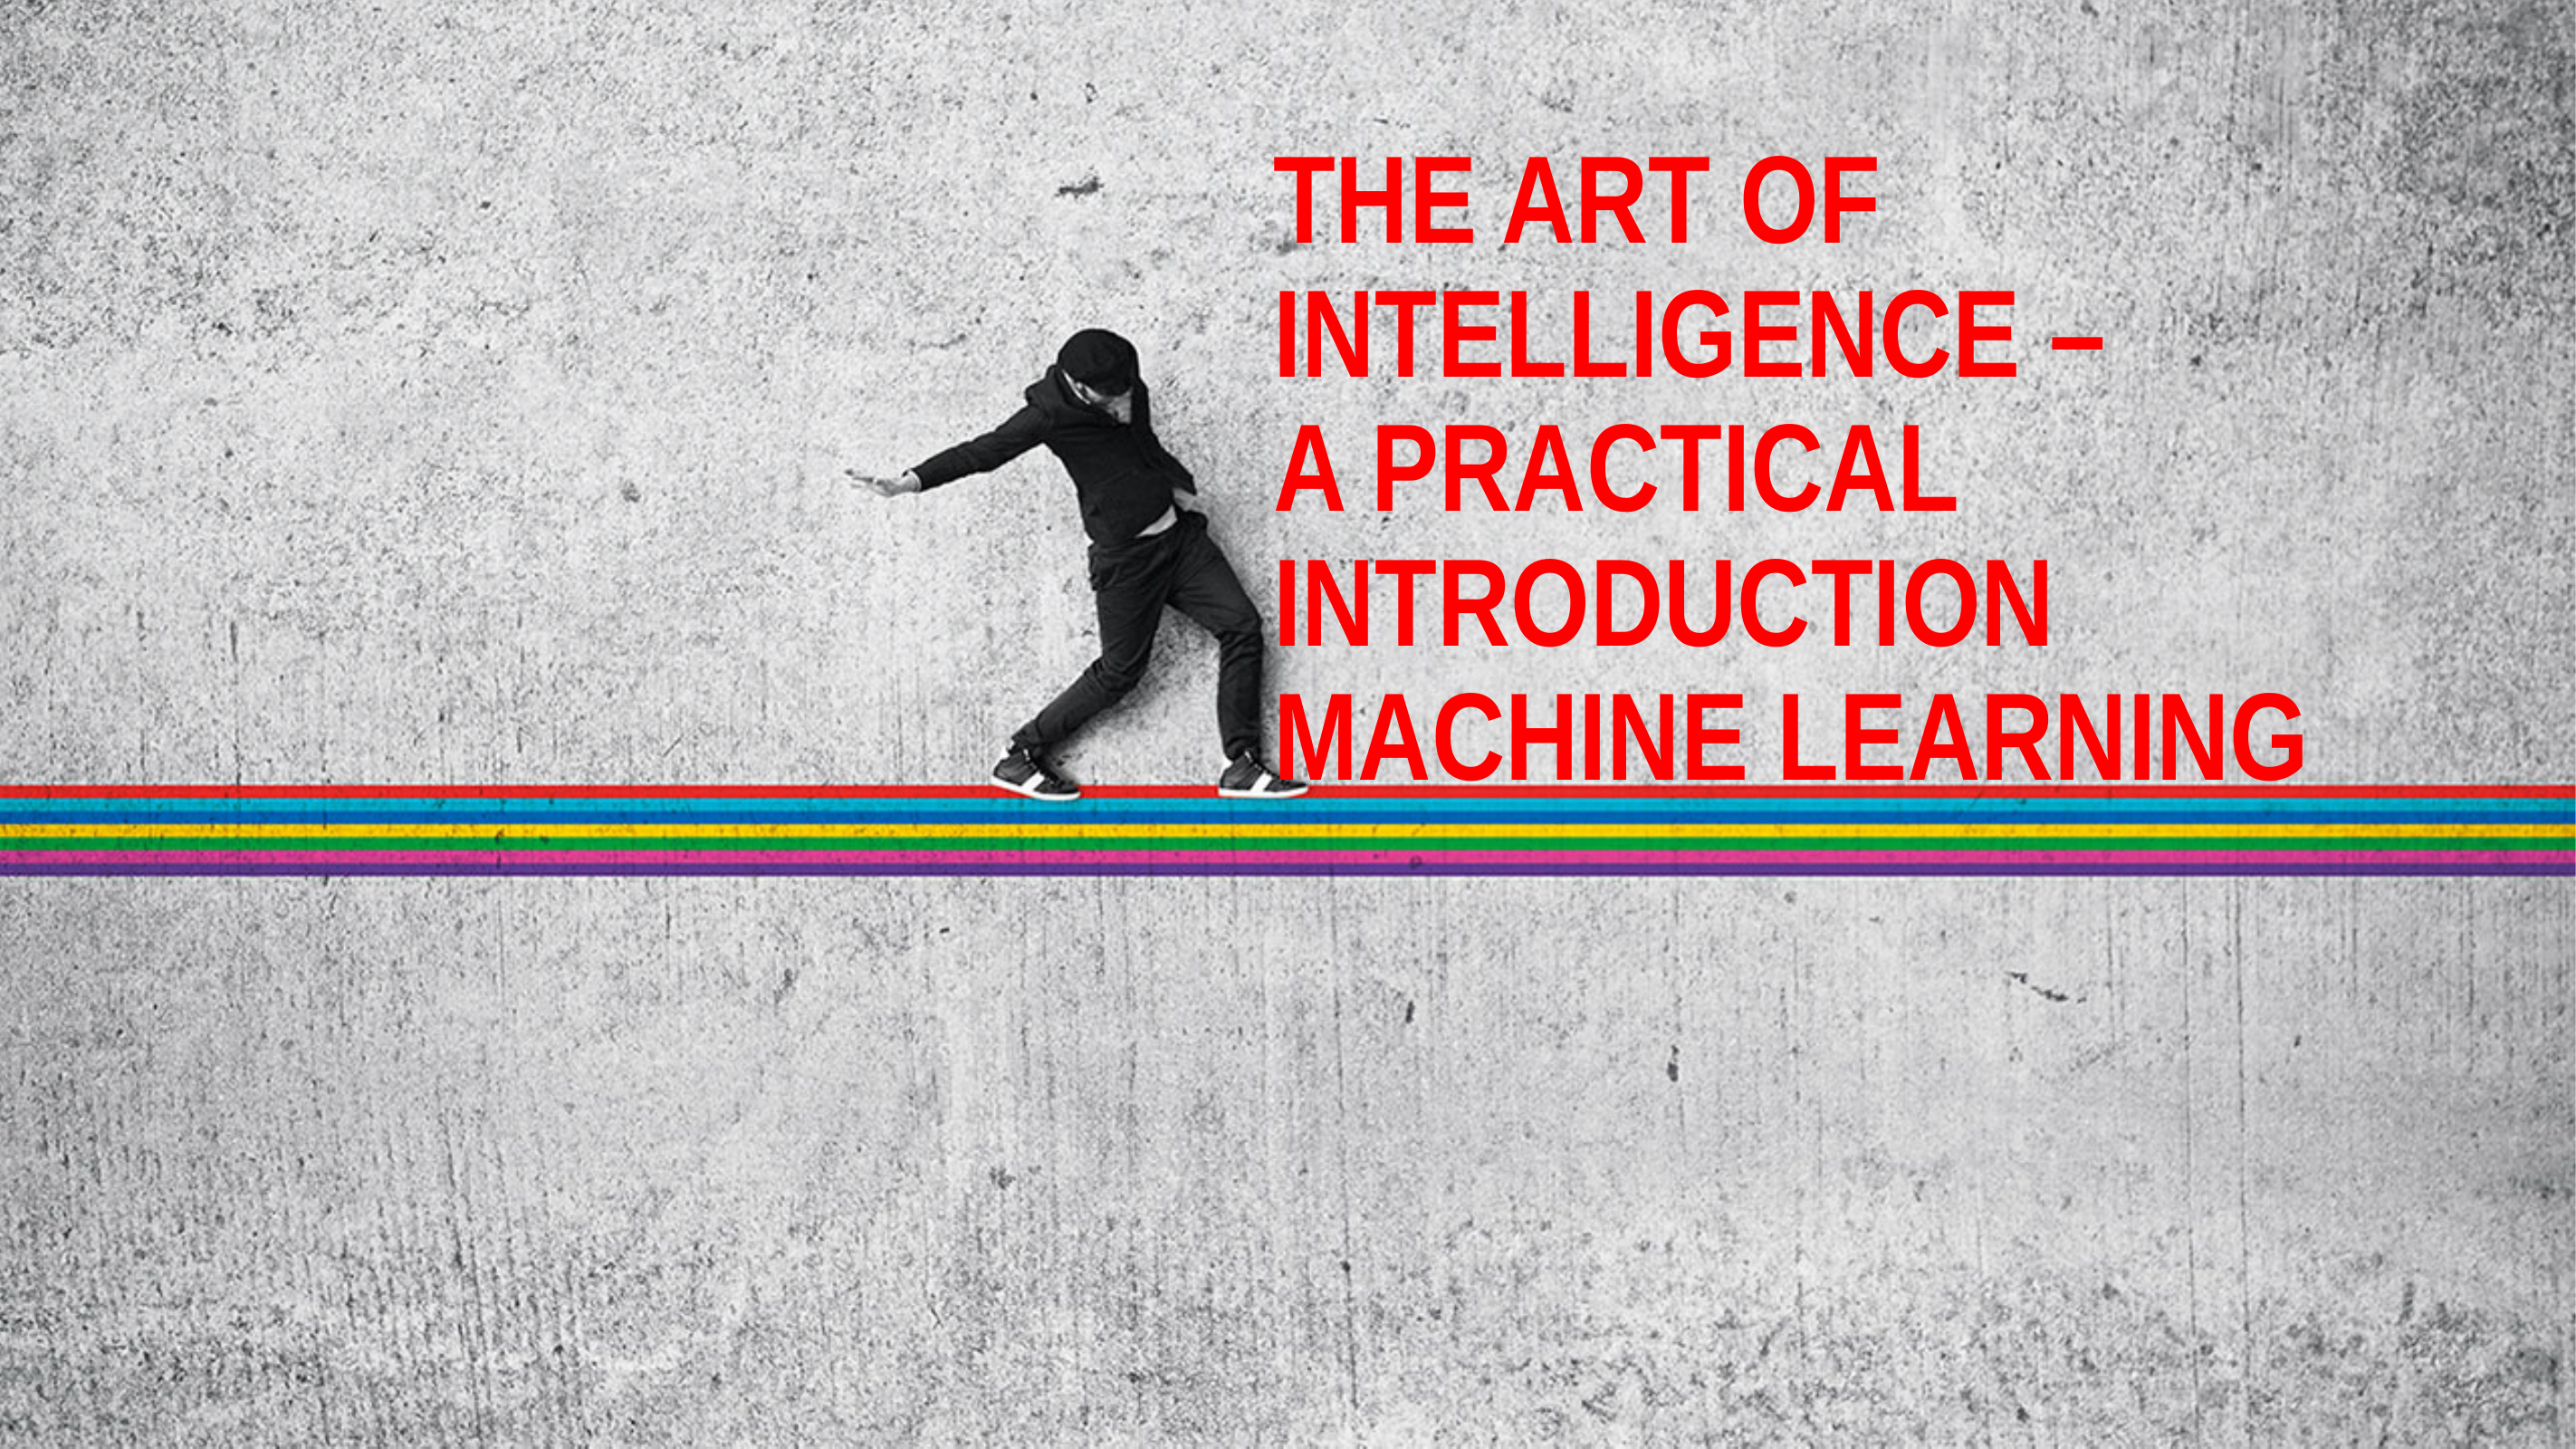

The Art of Intelligence –
A Practical Introduction
Machine Learning